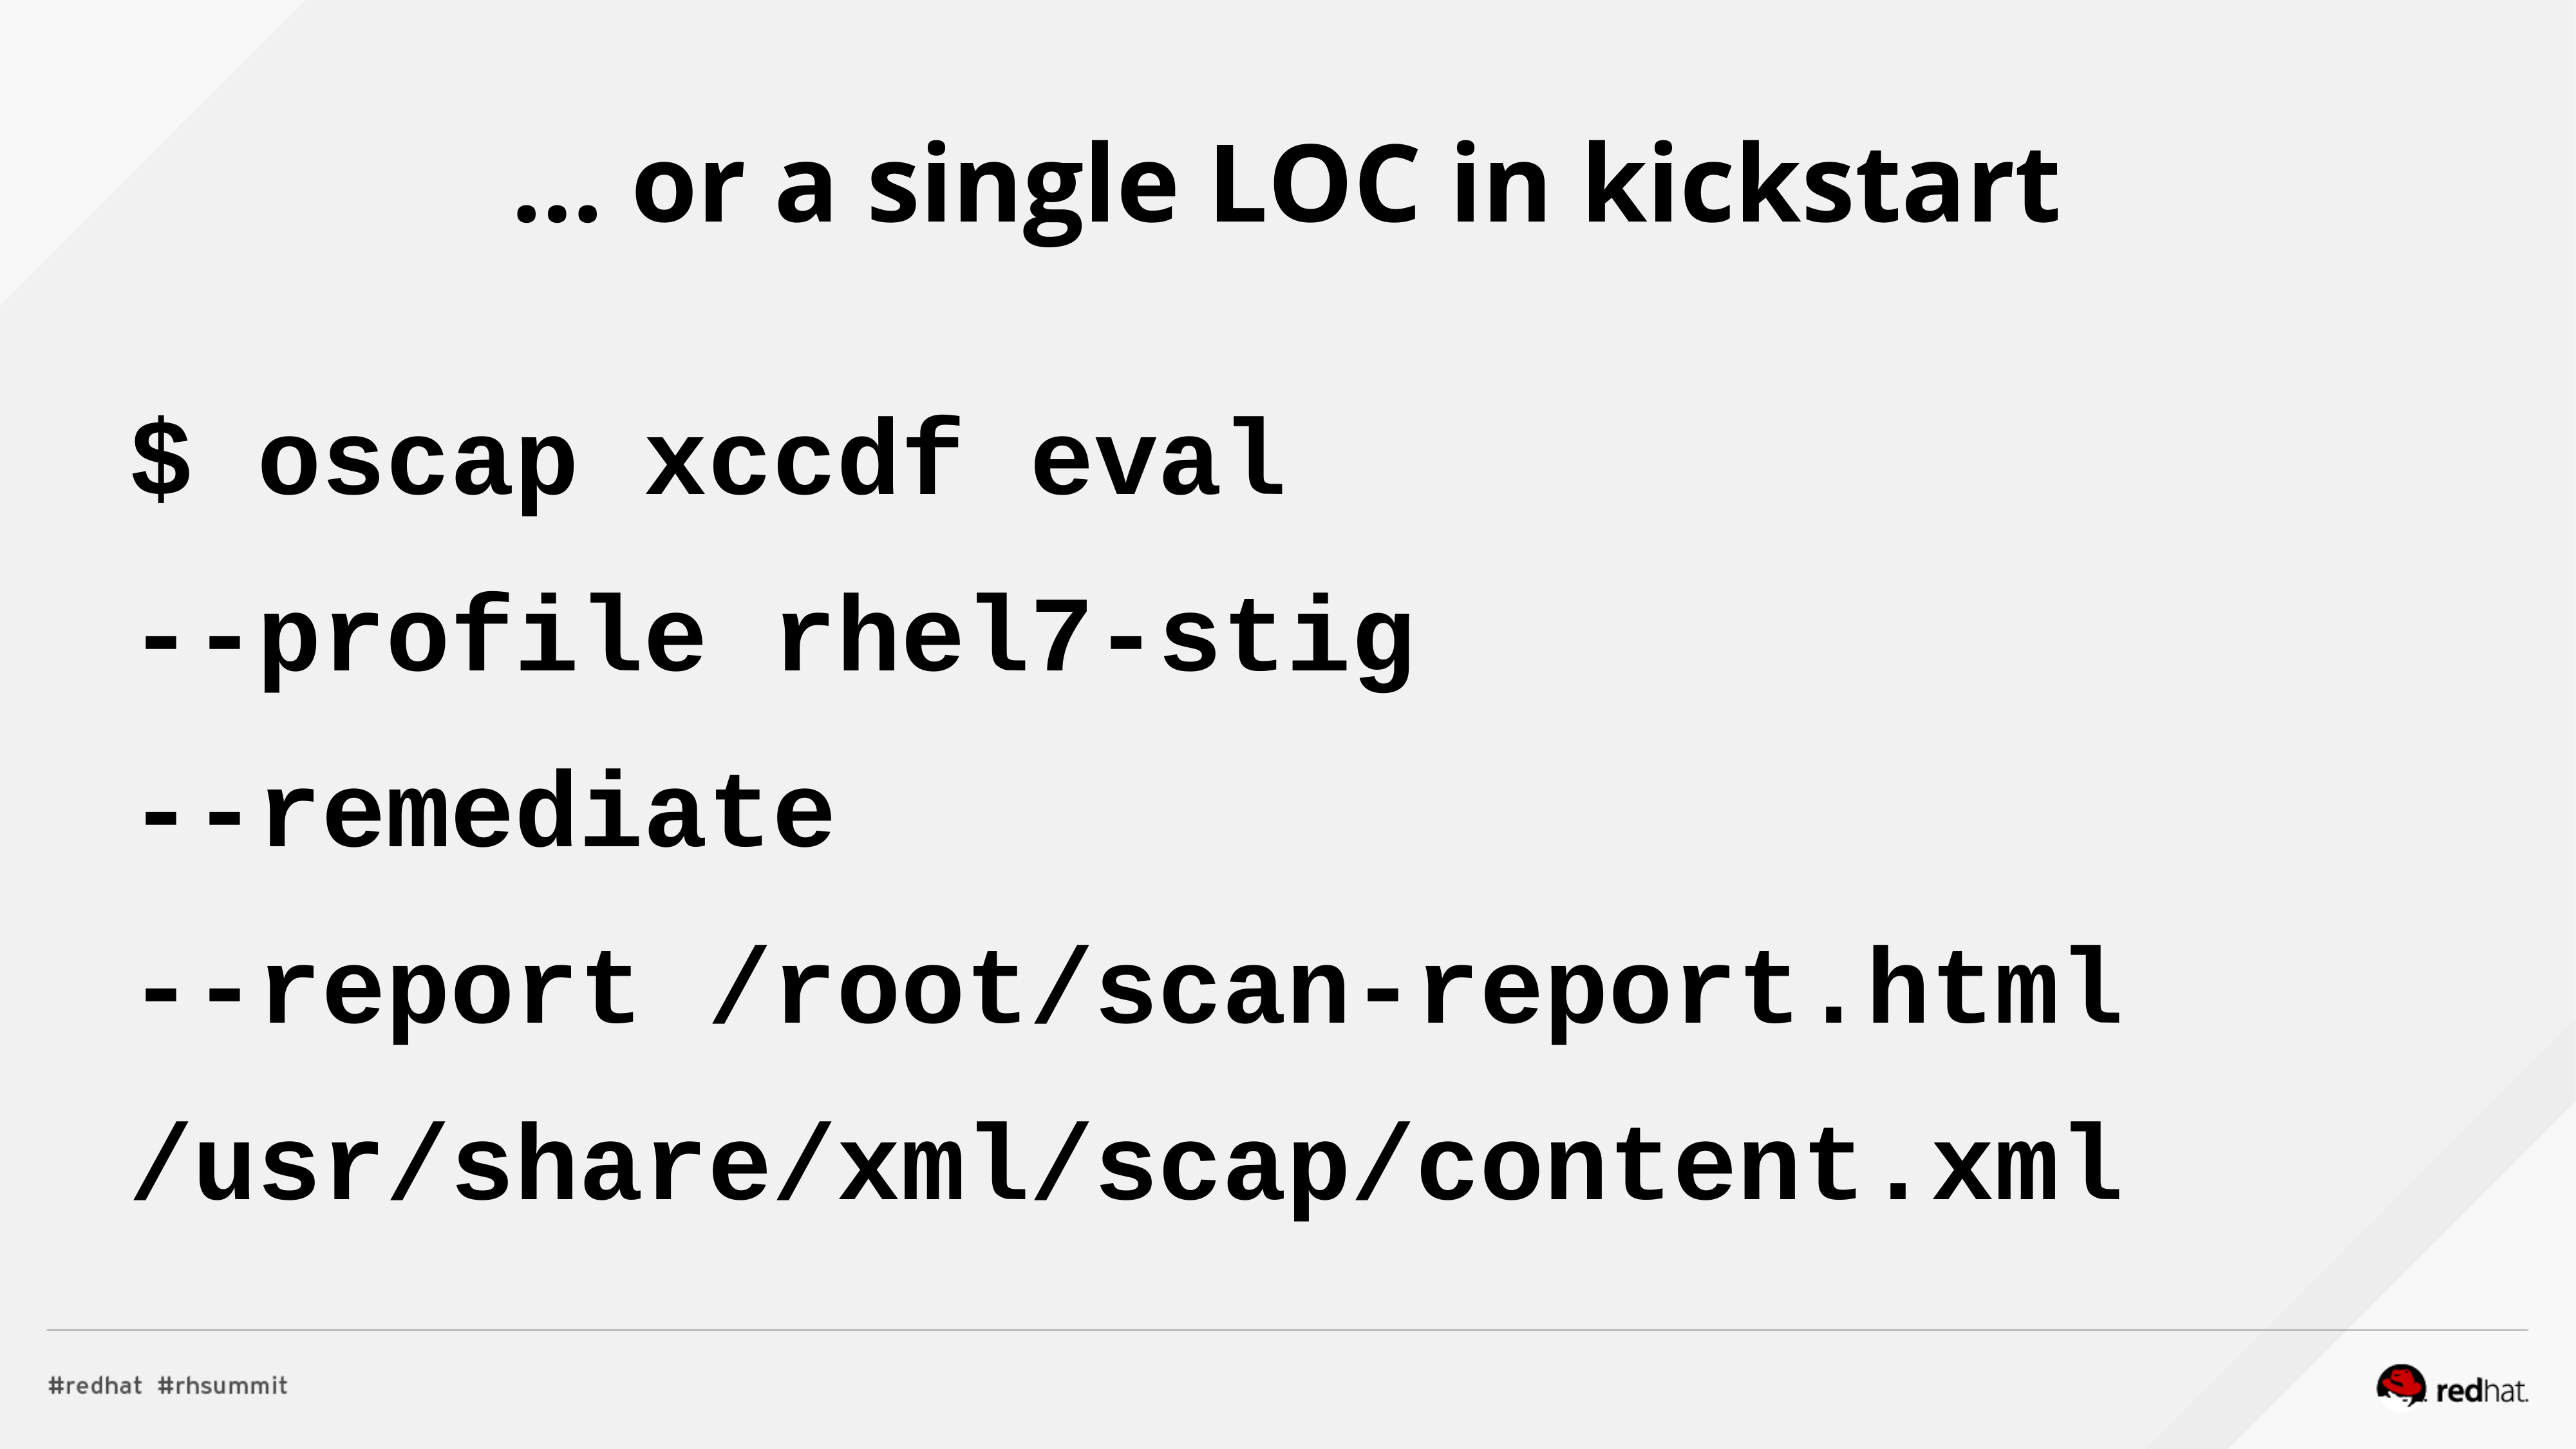

… or a single LOC in kickstart
$ oscap xccdf eval
--profile rhel7-stig
--remediate
--report /root/scan-report.html
/usr/share/xml/scap/content.xml